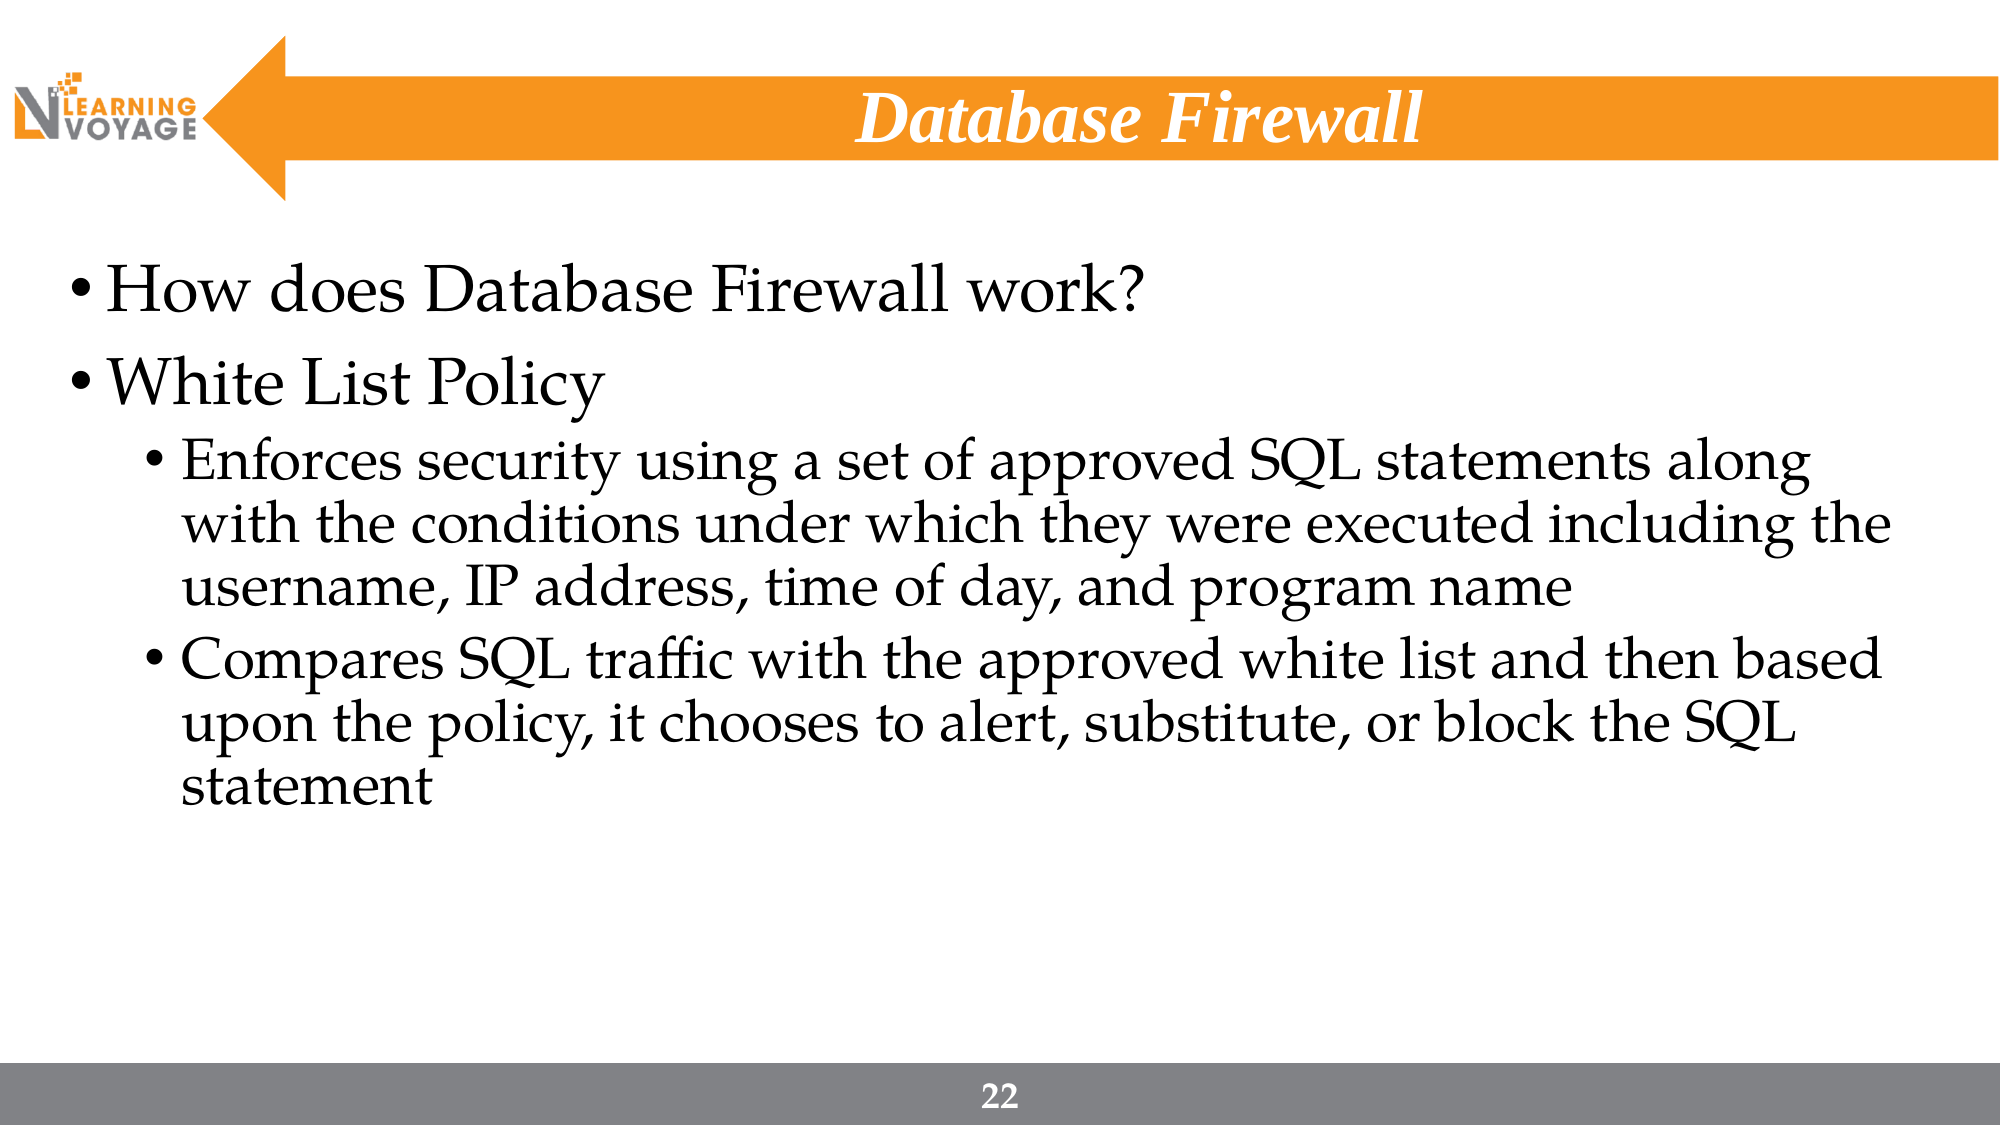

# Database Firewall
How does Database Firewall work?
White List Policy
Enforces security using a set of approved SQL statements along with the conditions under which they were executed including the username, IP address, time of day, and program name
Compares SQL traffic with the approved white list and then based upon the policy, it chooses to alert, substitute, or block the SQL statement
22